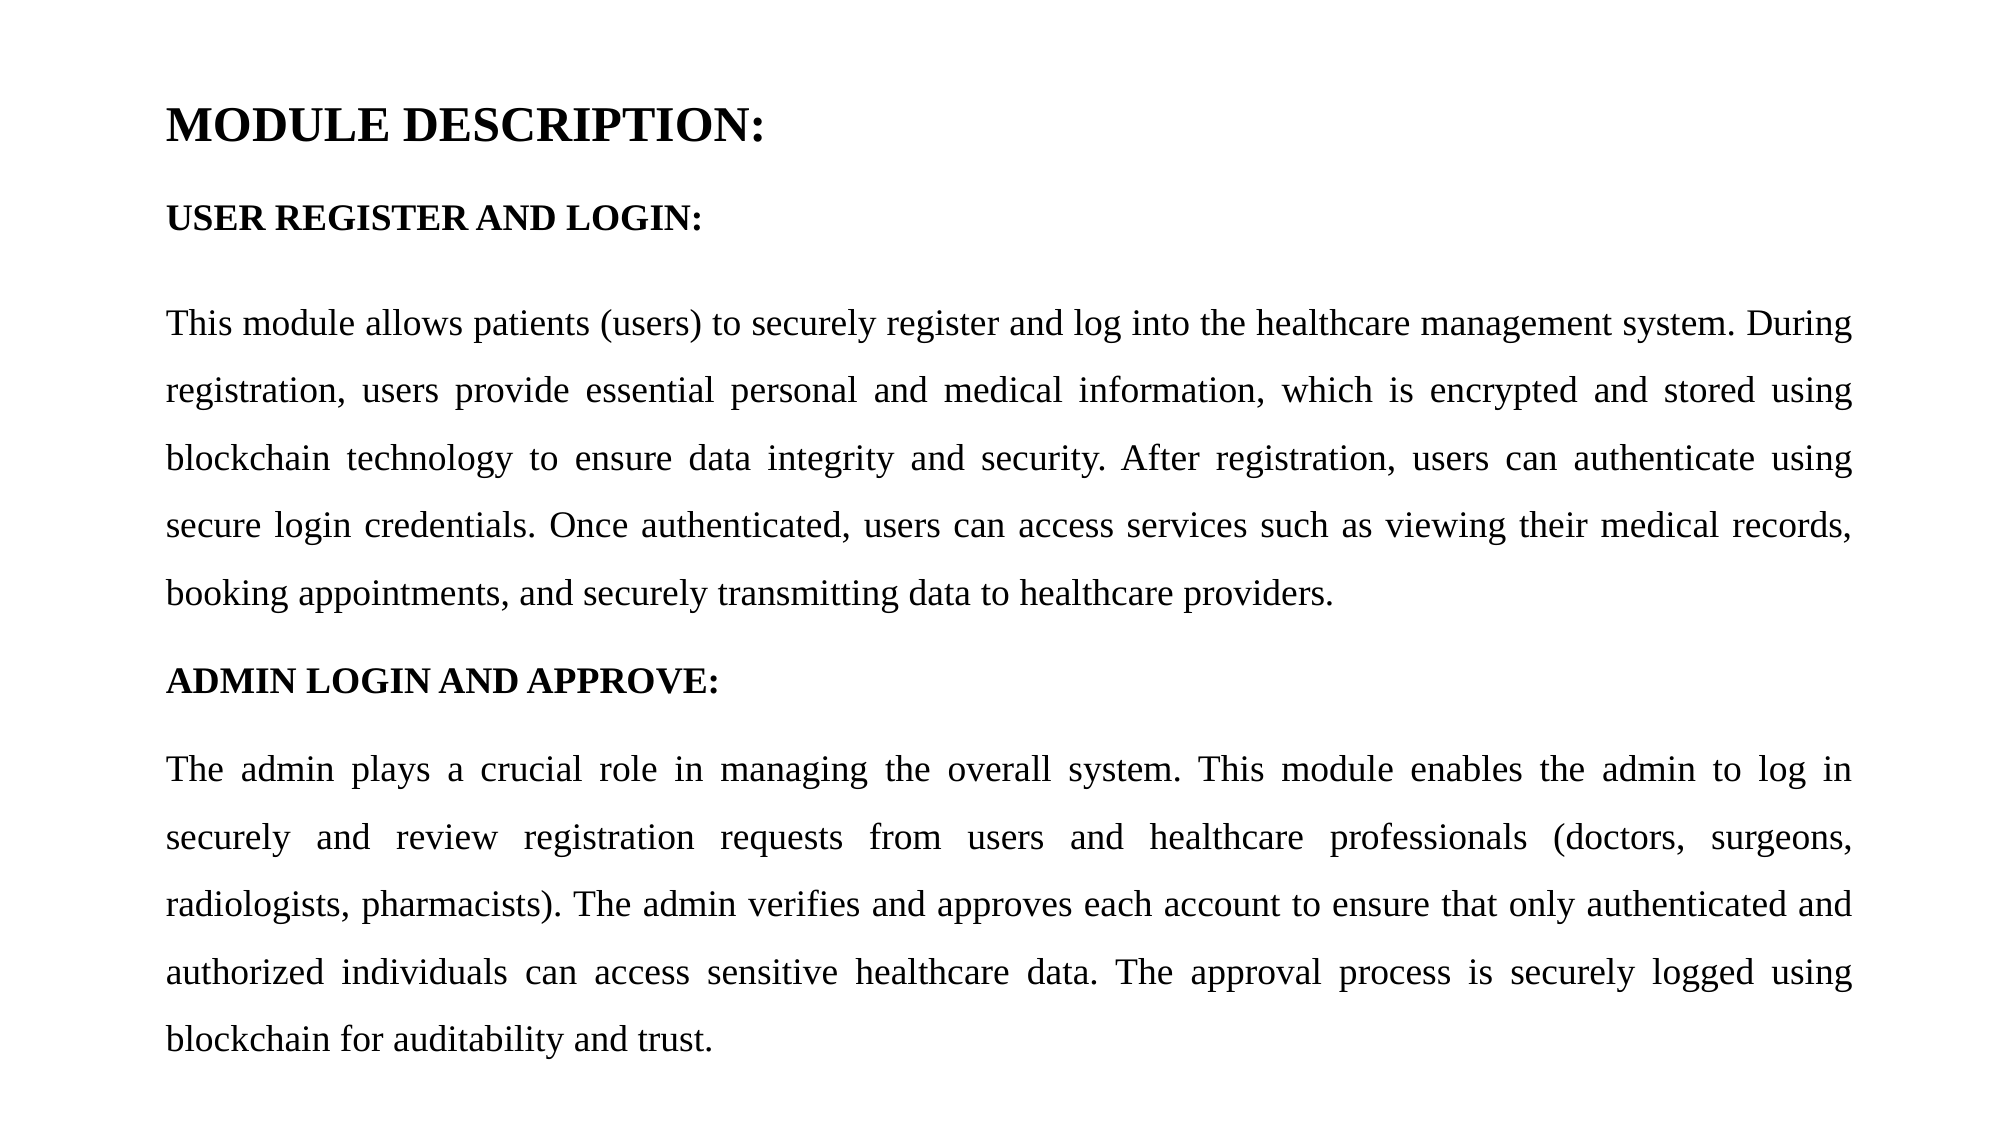

MODULE DESCRIPTION:
USER REGISTER AND LOGIN:
This module allows patients (users) to securely register and log into the healthcare management system. During registration, users provide essential personal and medical information, which is encrypted and stored using blockchain technology to ensure data integrity and security. After registration, users can authenticate using secure login credentials. Once authenticated, users can access services such as viewing their medical records, booking appointments, and securely transmitting data to healthcare providers.
ADMIN LOGIN AND APPROVE:
The admin plays a crucial role in managing the overall system. This module enables the admin to log in securely and review registration requests from users and healthcare professionals (doctors, surgeons, radiologists, pharmacists). The admin verifies and approves each account to ensure that only authenticated and authorized individuals can access sensitive healthcare data. The approval process is securely logged using blockchain for auditability and trust.